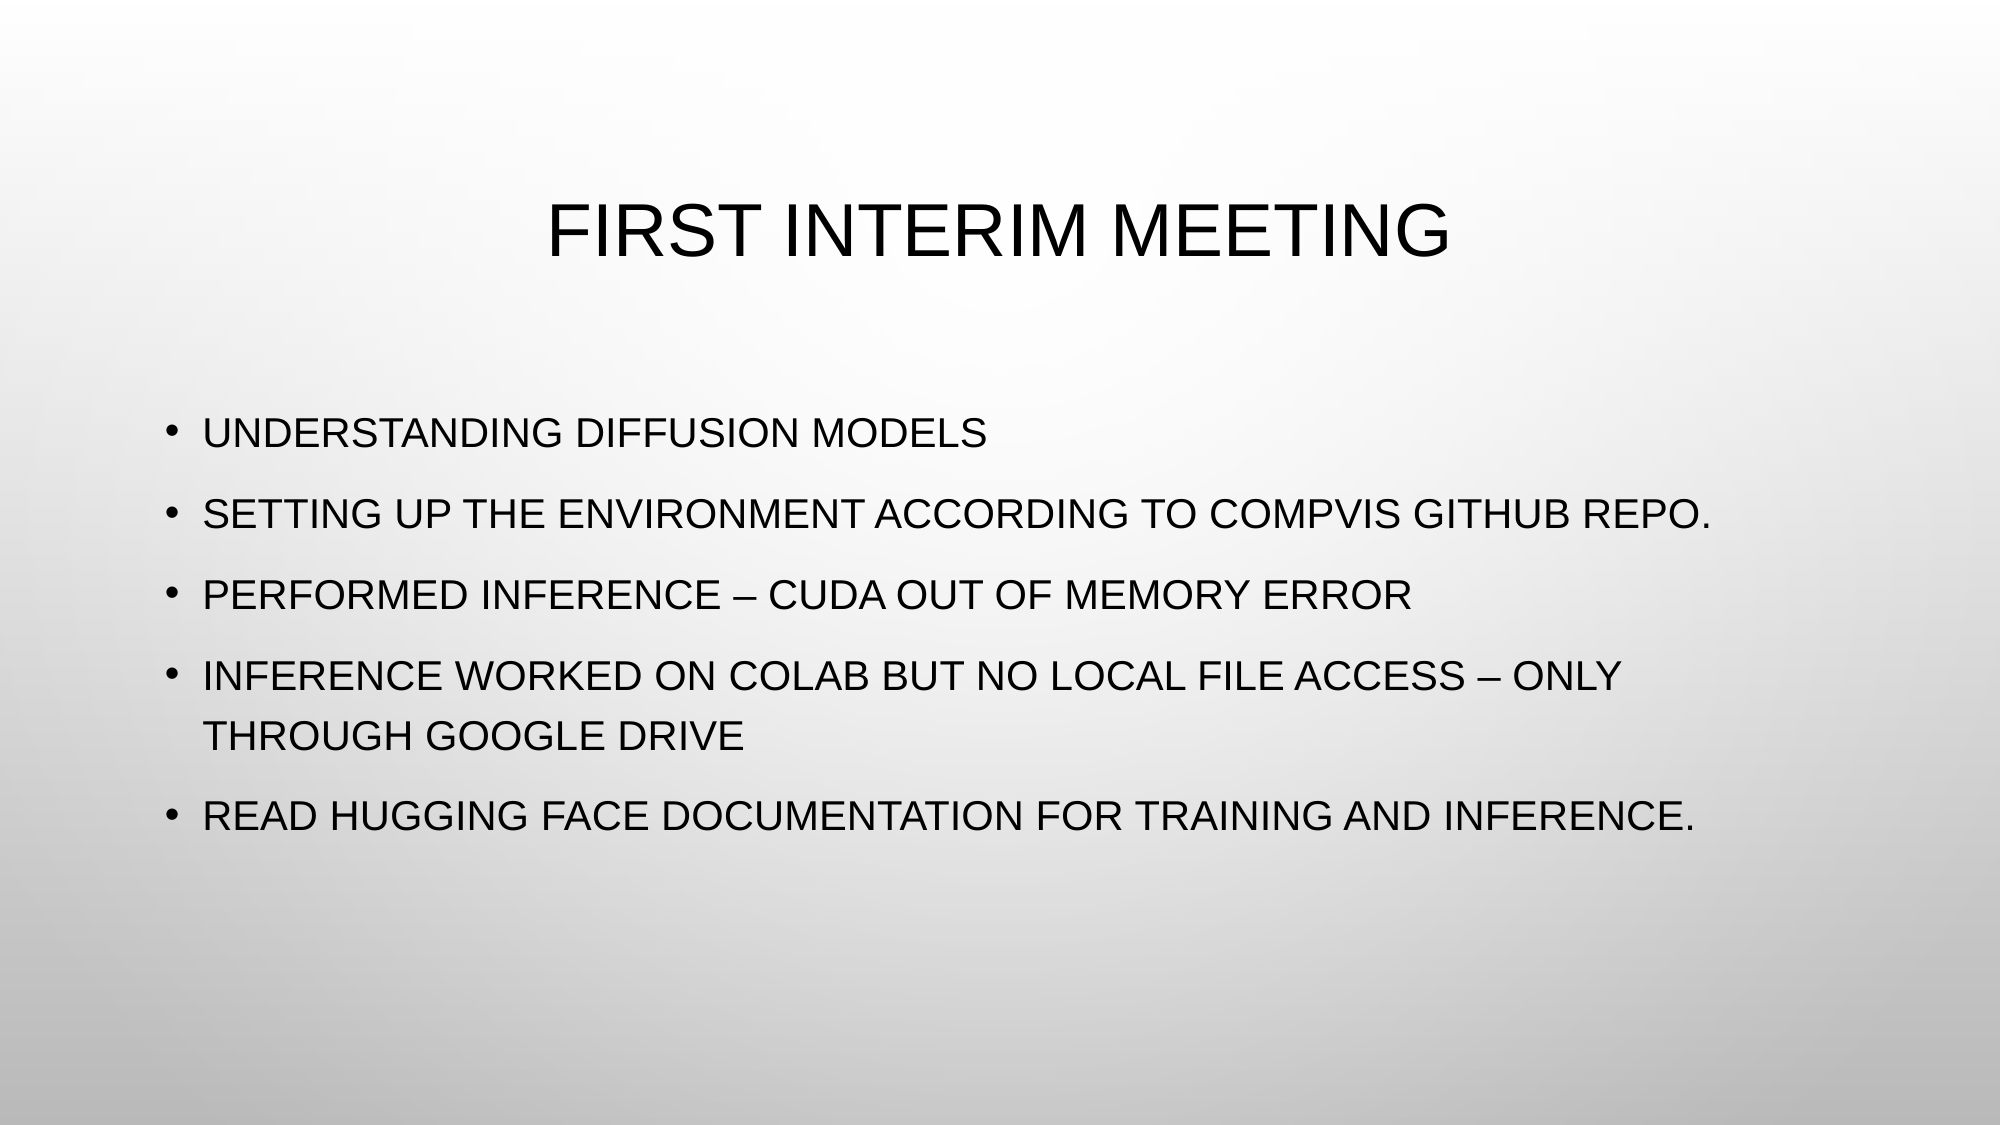

# First interim meeting
Understanding diffusion models
Setting up the environment according to CompVis Github repo.
Performed inference – Cuda out of memory error
Inference worked on colab but no local file access – only through google drive
Read Hugging Face documentation for training and inference.